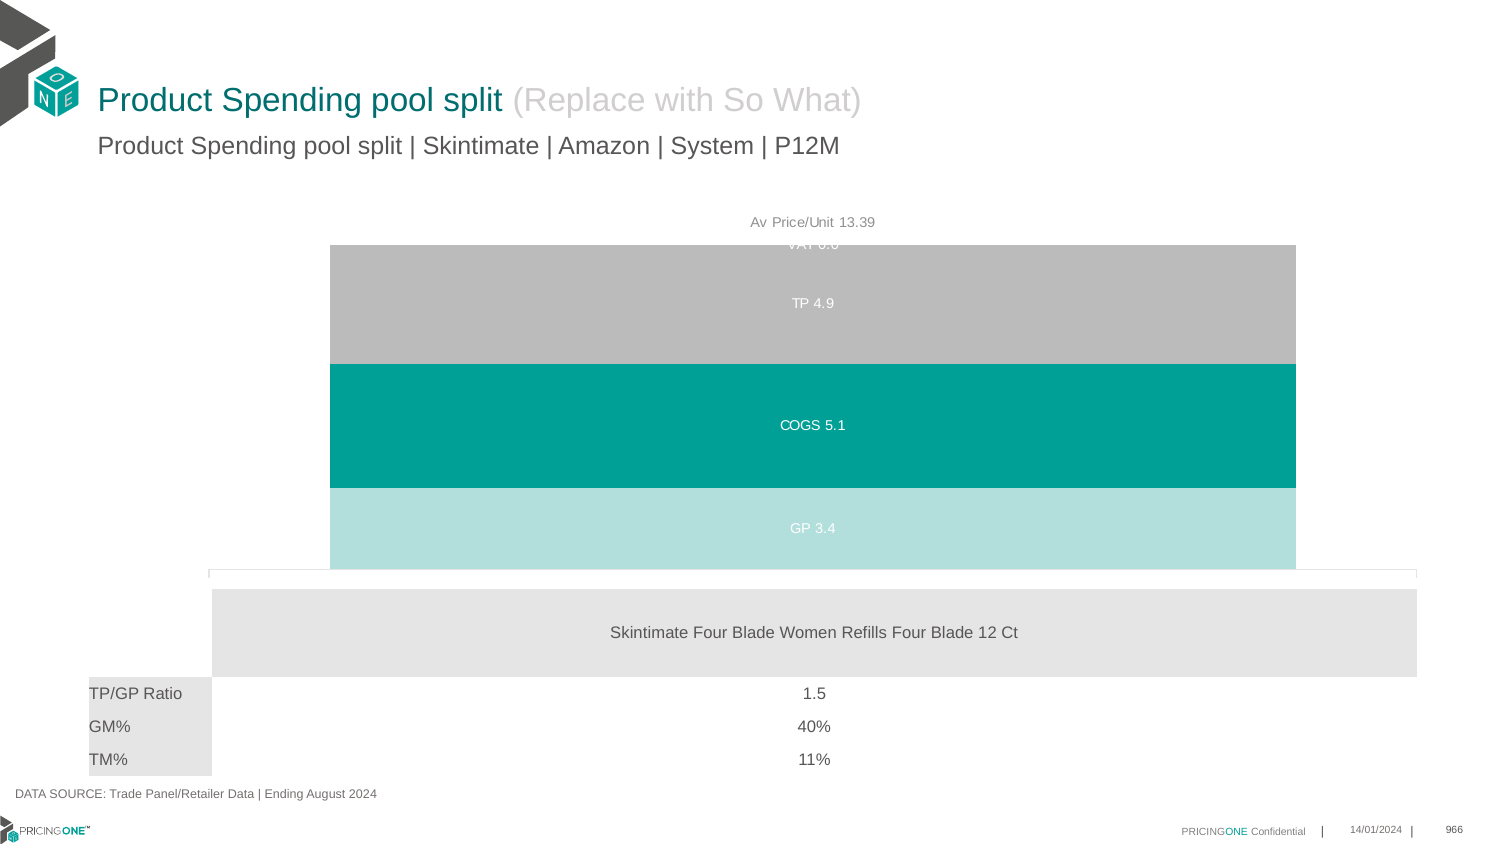

# Product Spending pool split (Replace with So What)
Product Spending pool split | Skintimate | Amazon | System | P12M

### Chart

| Category | GP | COGS | TP | VAT |
|---|---|---|---|---|
| Av Price/Unit 13.39 | 3.3514802661253955 | 5.127153788903923 | 4.9097285972034275 | 0.0 |
|  | Skintimate Four Blade Women Refills Four Blade 12 Ct |
| --- | --- |
| TP/GP Ratio | 1.5 |
| GM% | 40% |
| TM% | 11% |
DATA SOURCE: Trade Panel/Retailer Data | Ending August 2024

14/01/2024
966